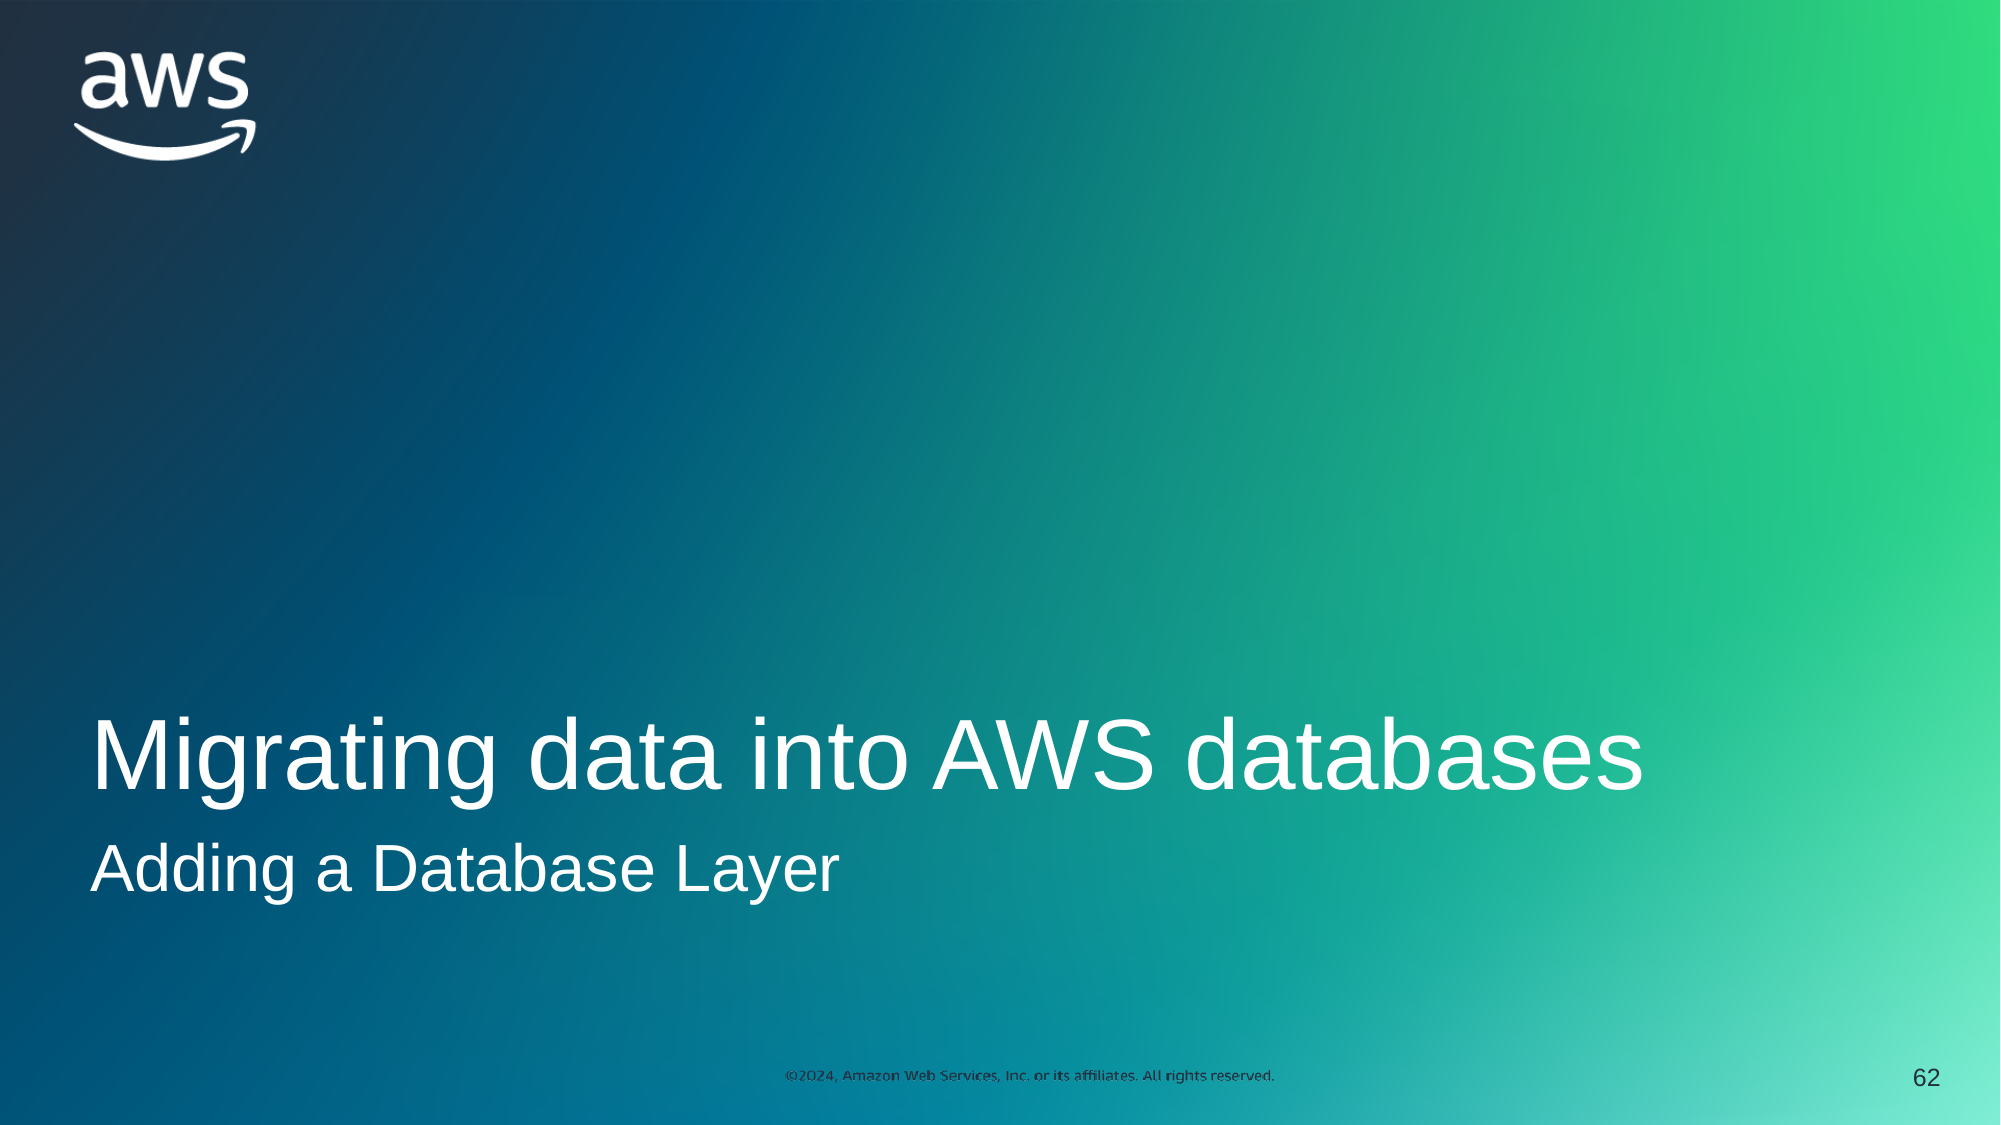

# Migrating data into AWS databases
Adding a Database Layer
62